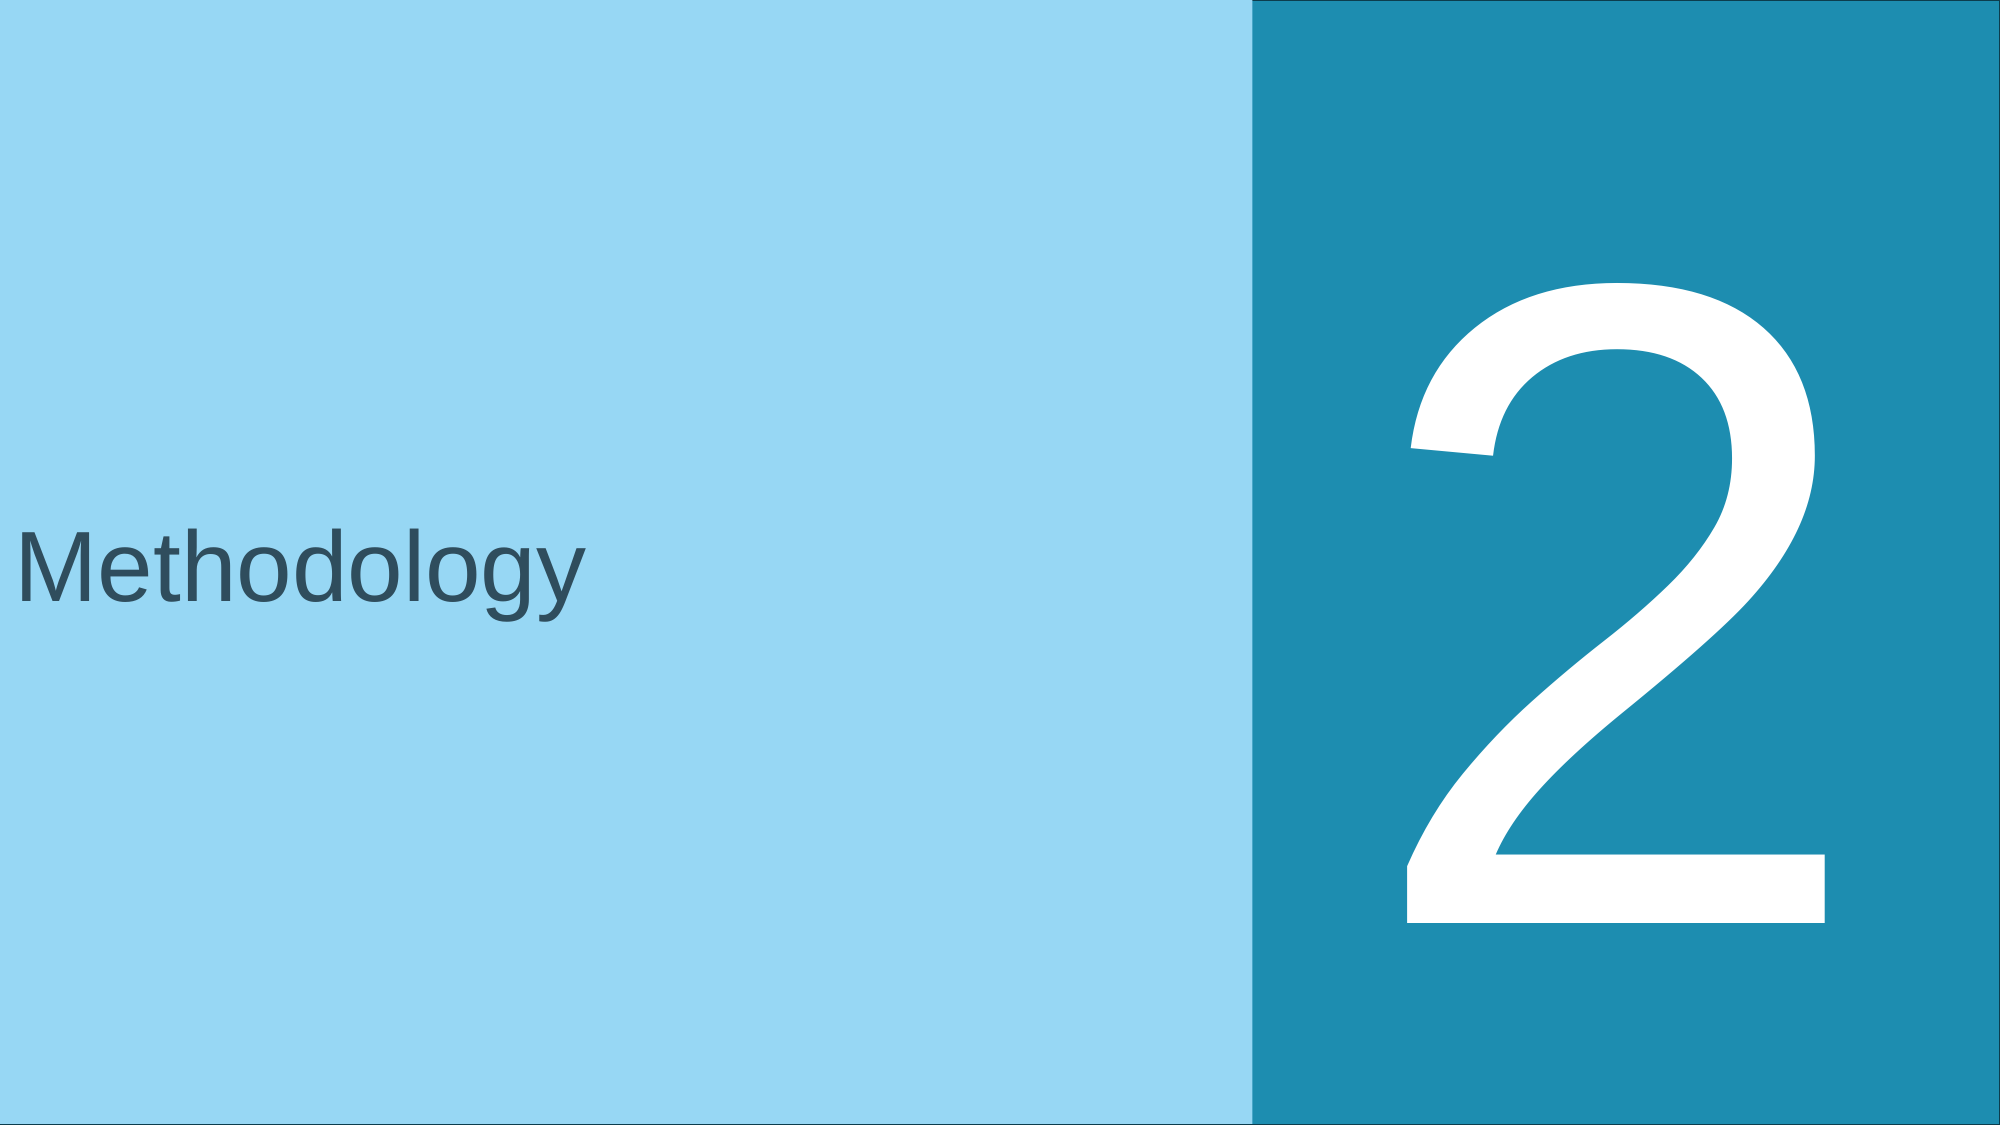

2
Methodology
#

10
10
Faculty, department, unit ...
Faculty, department, unit ...